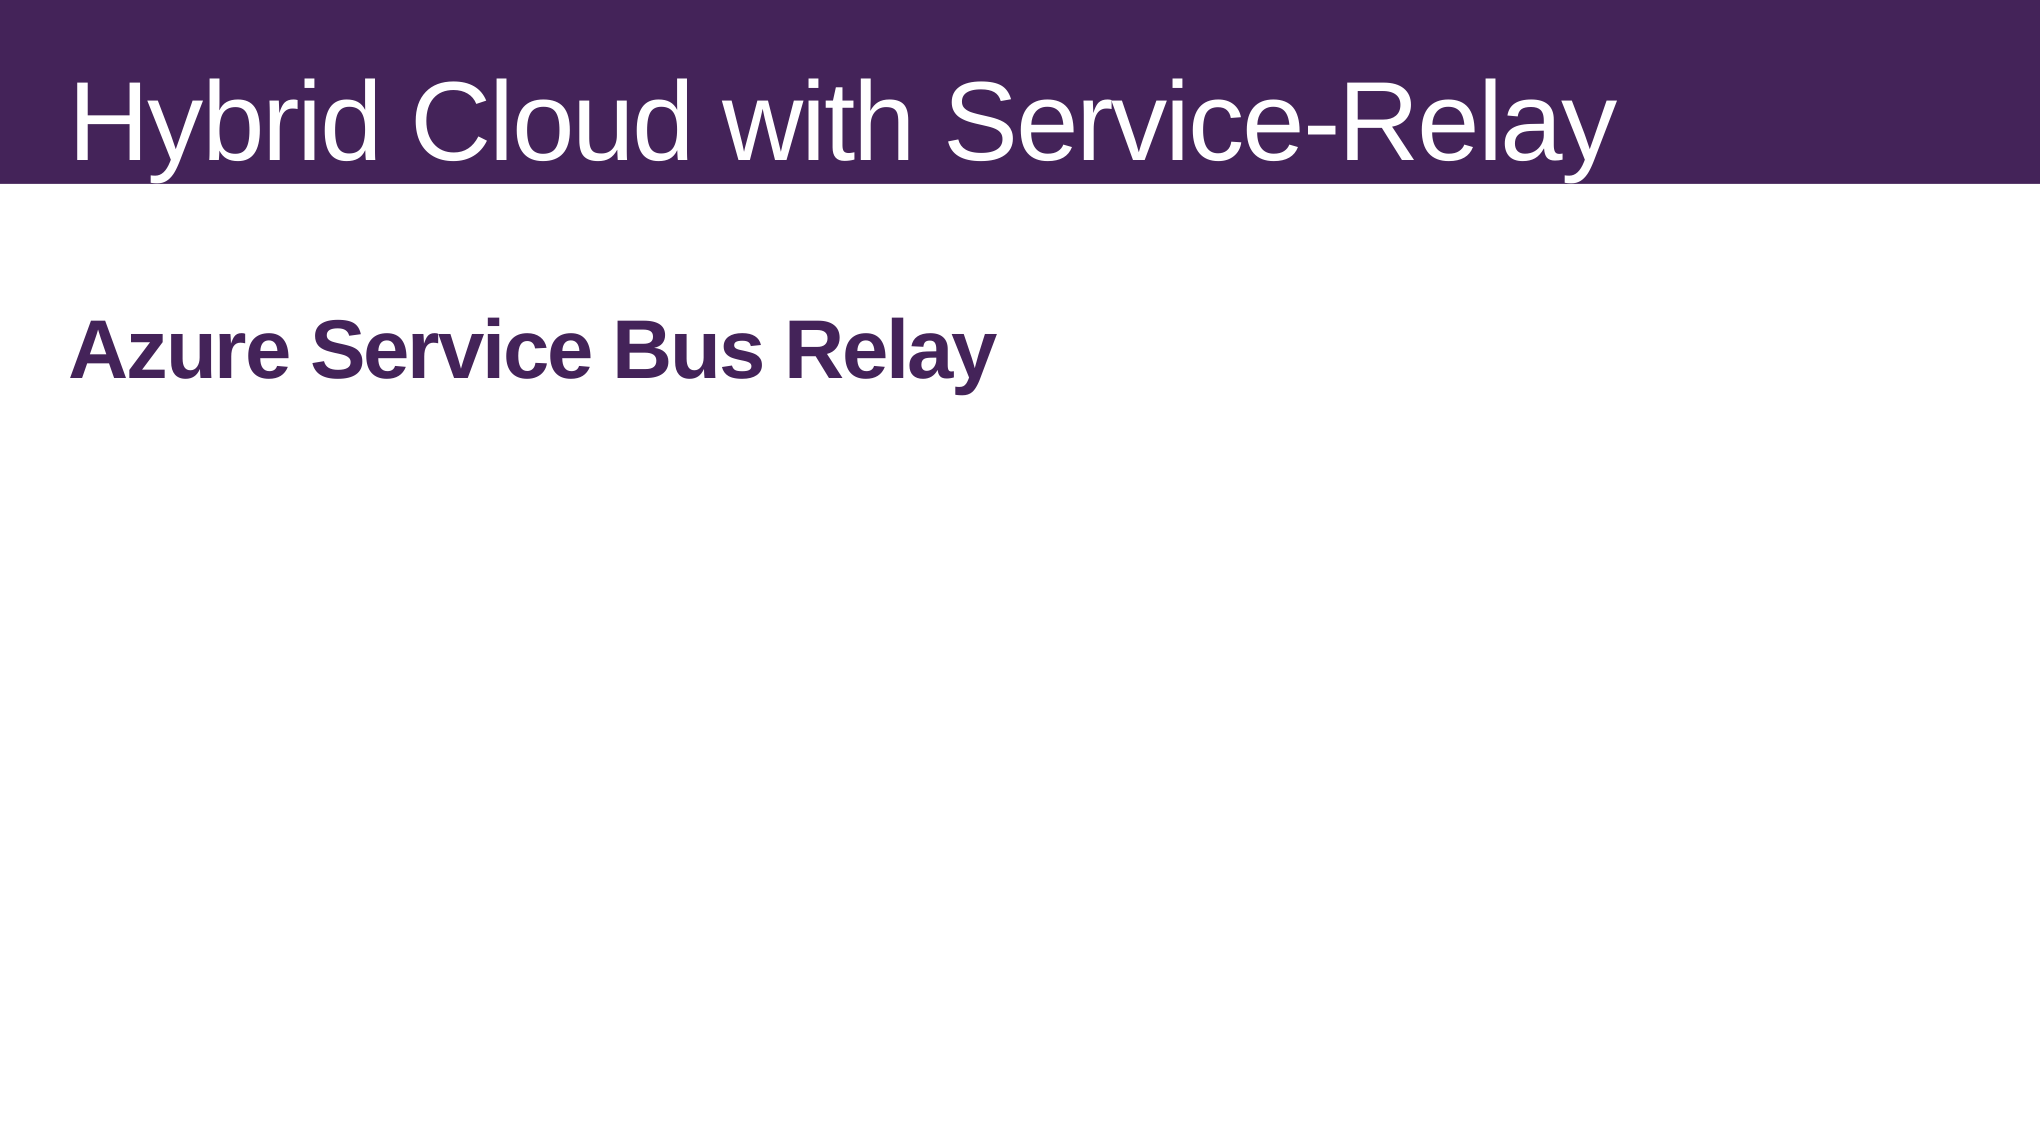

# Hybrid Cloud with Service-Relay Adapters Azure Service Bus Relay